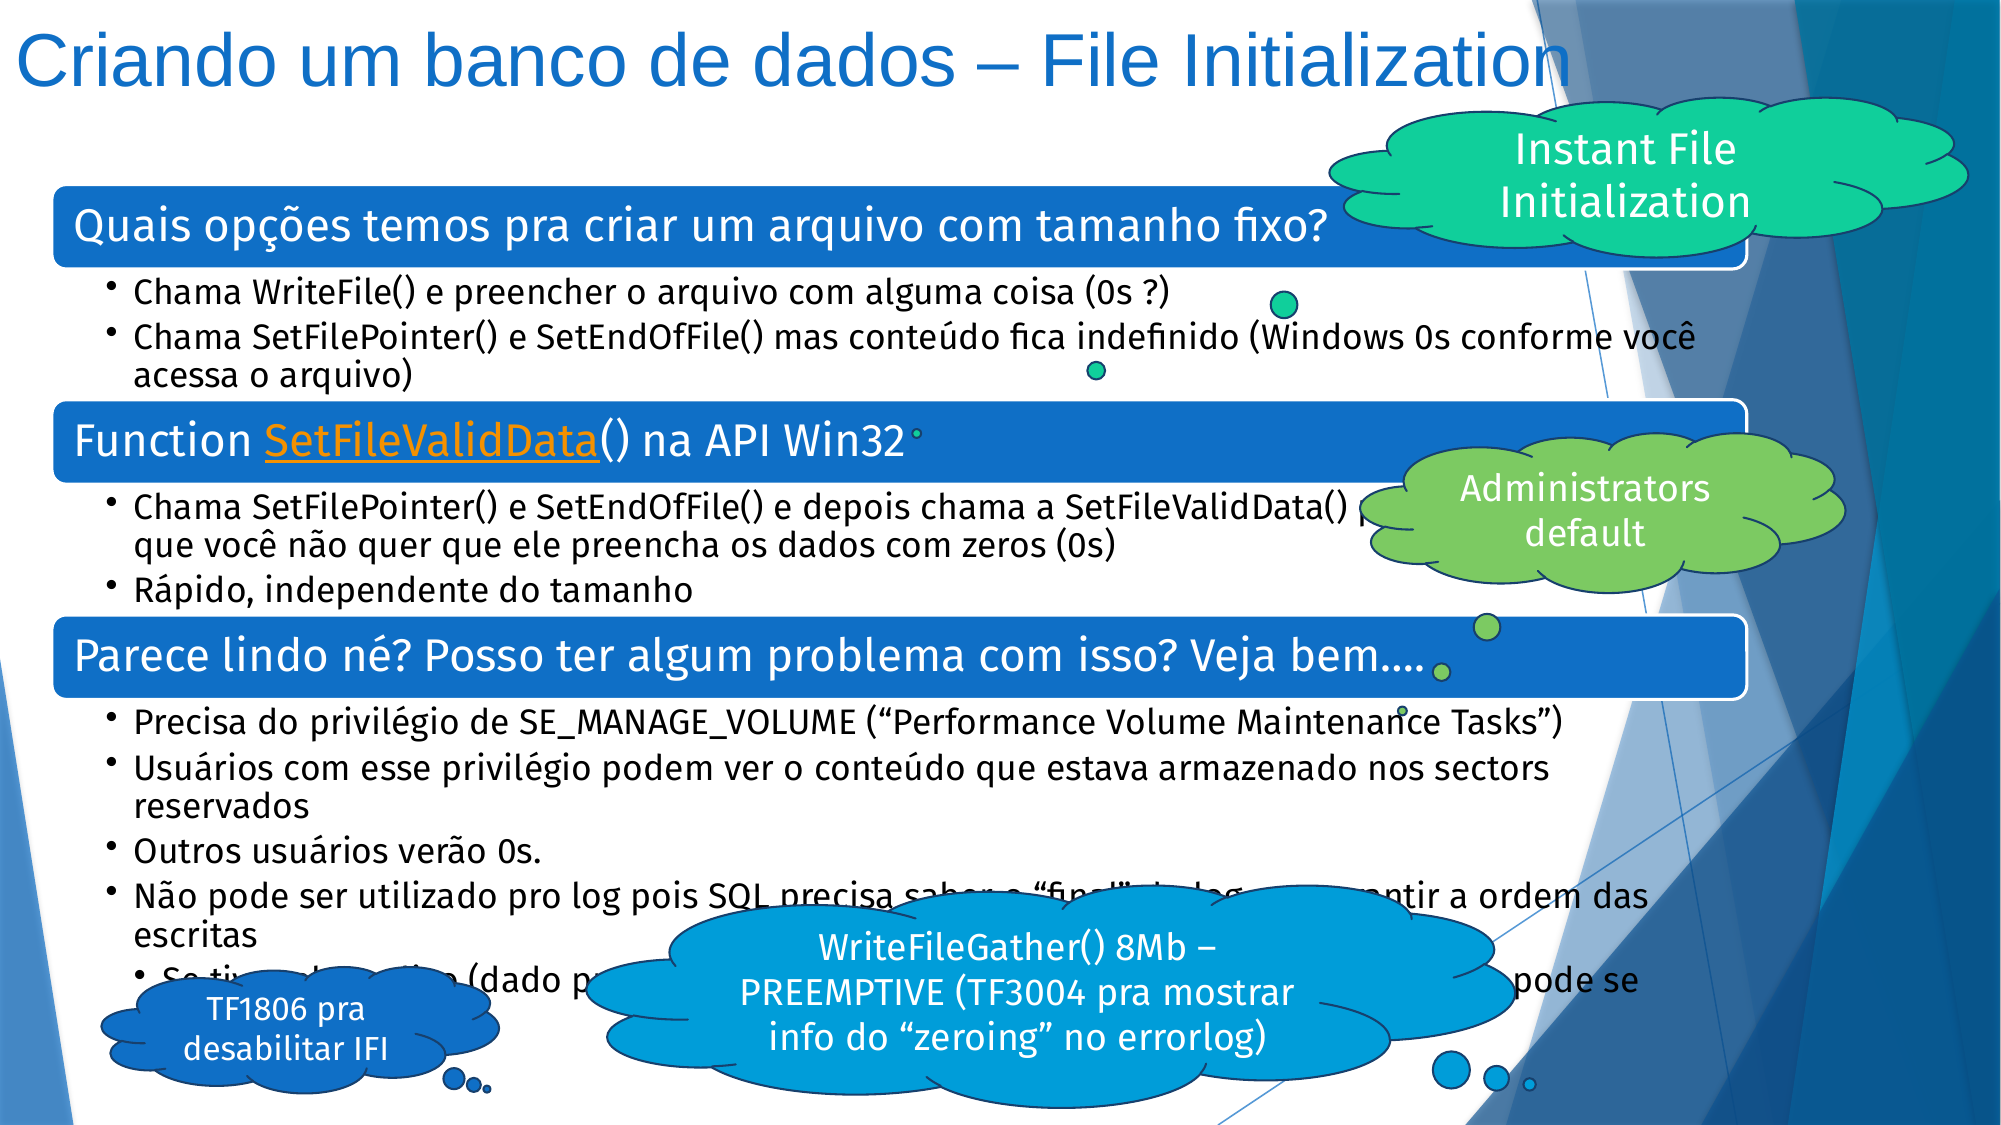

# Criando um banco de dados – File Initialization
Instant File Initialization
Quais opções temos pra criar um arquivo com tamanho fixo?
Chama WriteFile() e preencher o arquivo com alguma coisa (0s ?)
Chama SetFilePointer() e SetEndOfFile() mas conteúdo fica indefinido (Windows 0s conforme você acessa o arquivo)
Function SetFileValidData() na API Win32
Chama SetFilePointer() e SetEndOfFile() e depois chama a SetFileValidData() pra falar pro Windows que você não quer que ele preencha os dados com zeros (0s)
Rápido, independente do tamanho
Parece lindo né? Posso ter algum problema com isso? Veja bem….
Precisa do privilégio de SE_MANAGE_VOLUME (“Performance Volume Maintenance Tasks”)
Usuários com esse privilégio podem ver o conteúdo que estava armazenado nos sectors reservados
Outros usuários verão 0s.
Não pode ser utilizado pro log pois SQL precisa saber o “final” do log pra garantir a ordem das escritas
Se tiver algum lixo (dado previamente armazenado no sector) no “final” do log, SQL pode se perder e gerar erros
Administrators default
WriteFileGather() 8Mb – PREEMPTIVE (TF3004 pra mostrar info do “zeroing” no errorlog)
TF1806 pra desabilitar IFI